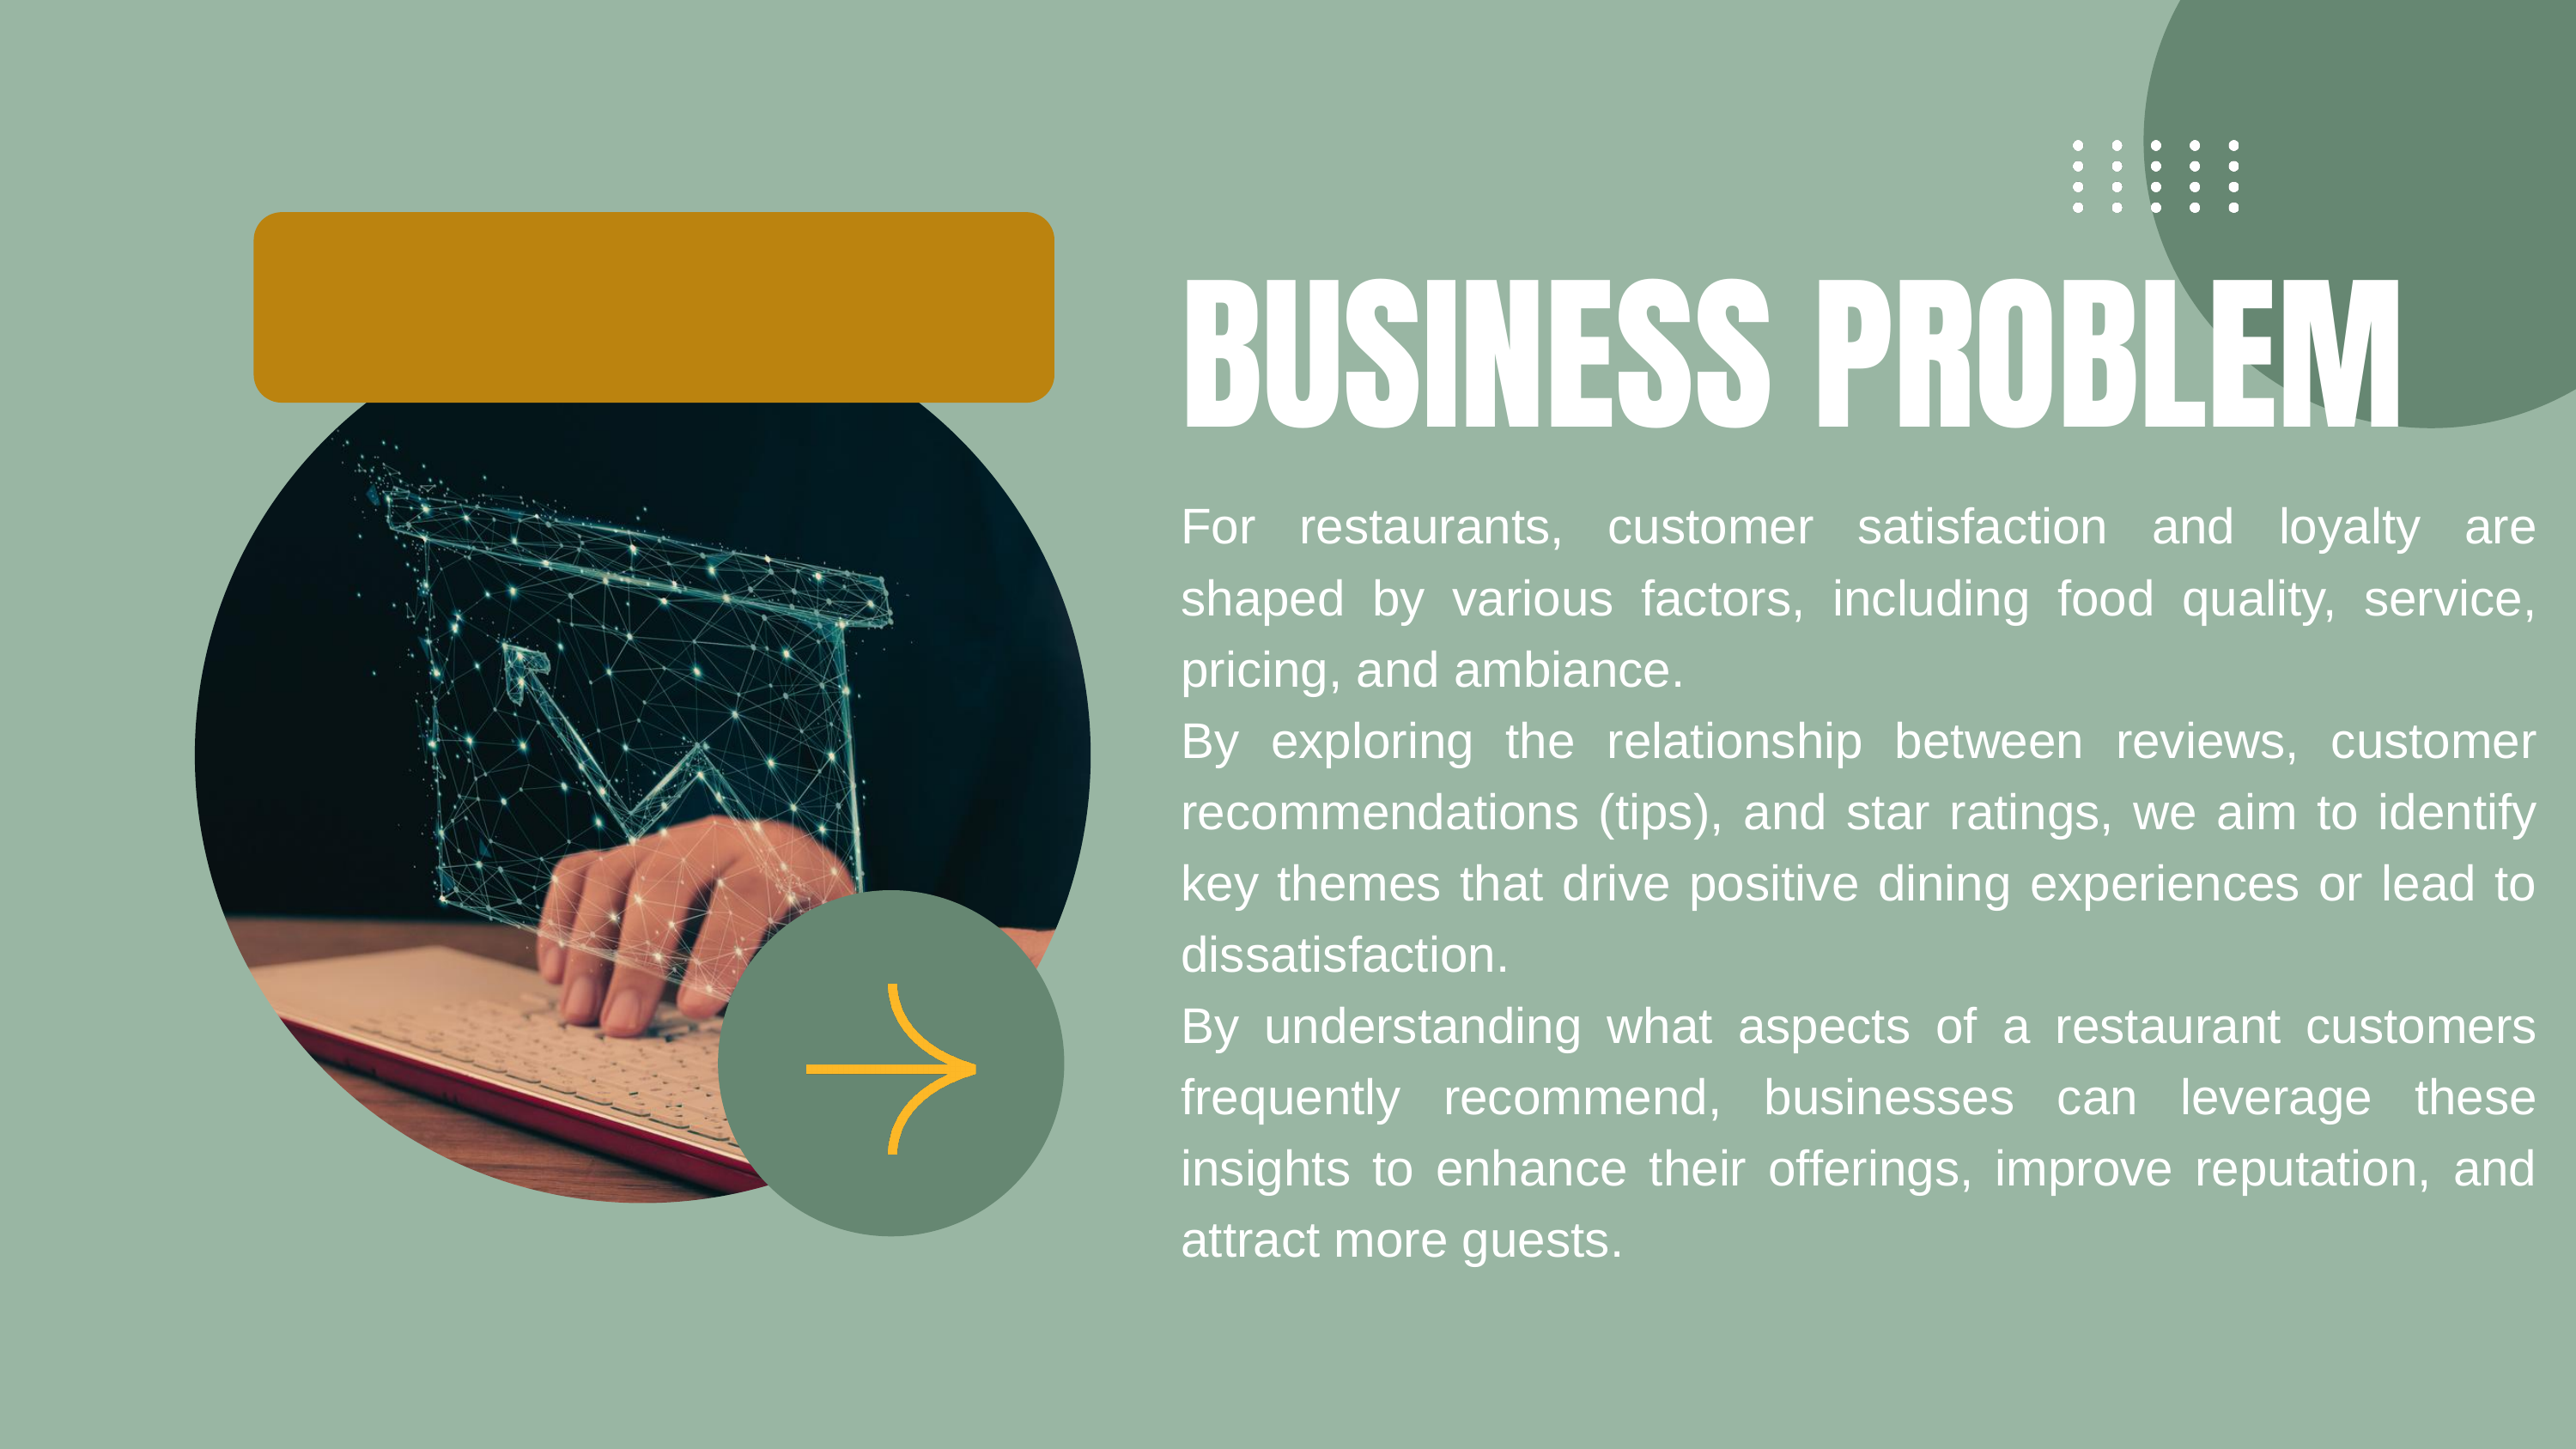

BUSINESS PROBLEM

For restaurants, customer satisfaction and loyalty are shaped by various factors, including food quality, service, pricing, and ambiance.
By exploring the relationship between reviews, customer recommendations (tips), and star ratings, we aim to identify key themes that drive positive dining experiences or lead to dissatisfaction.
By understanding what aspects of a restaurant customers frequently recommend, businesses can leverage these insights to enhance their offerings, improve reputation, and attract more guests.